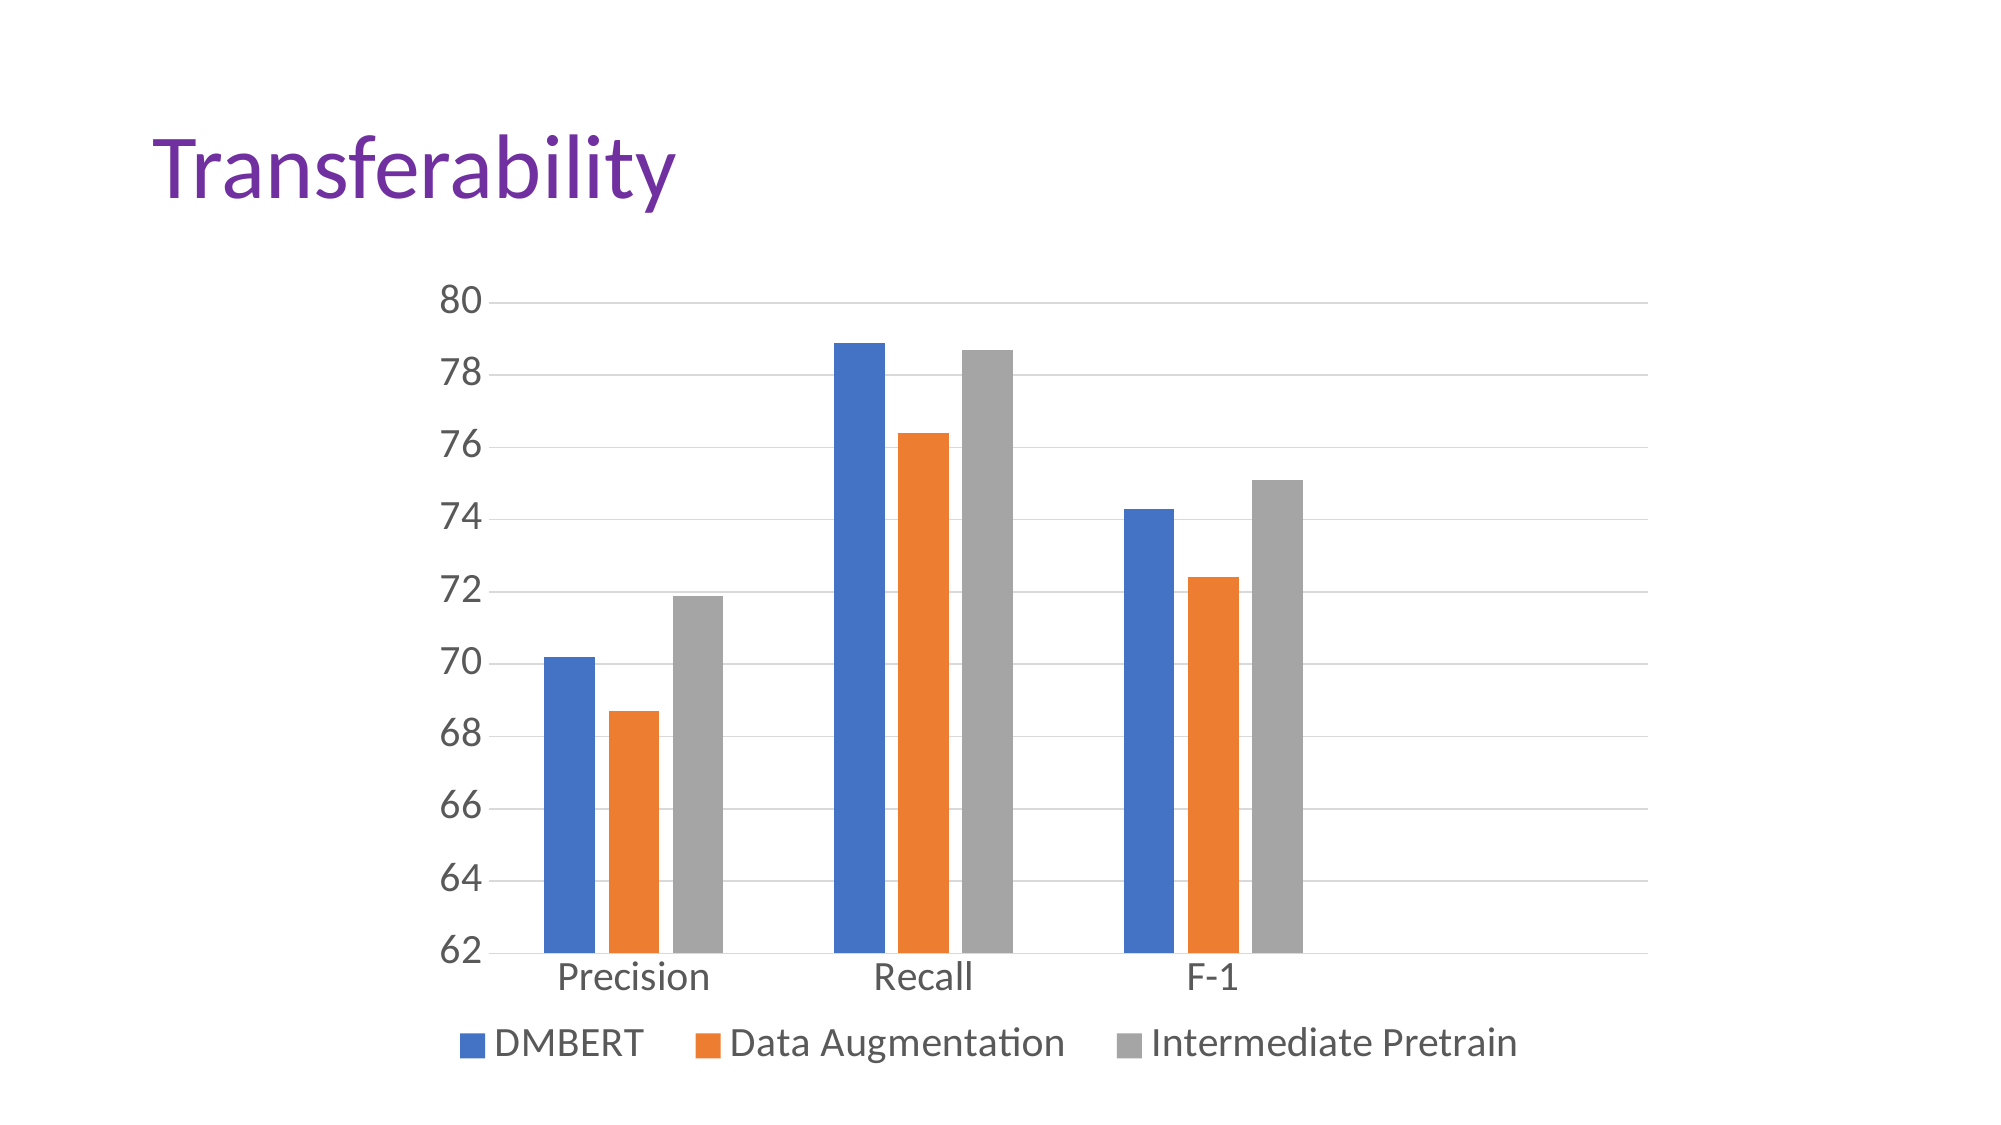

# Transferability

### Chart

| Category | DMBERT | Data Augmentation | Intermediate Pretrain |
|---|---|---|---|
| Precision | 70.2 | 68.7 | 71.9 |
| Recall | 78.9 | 76.4 | 78.7 |
| F-1 | 74.3 | 72.4 | 75.1 |